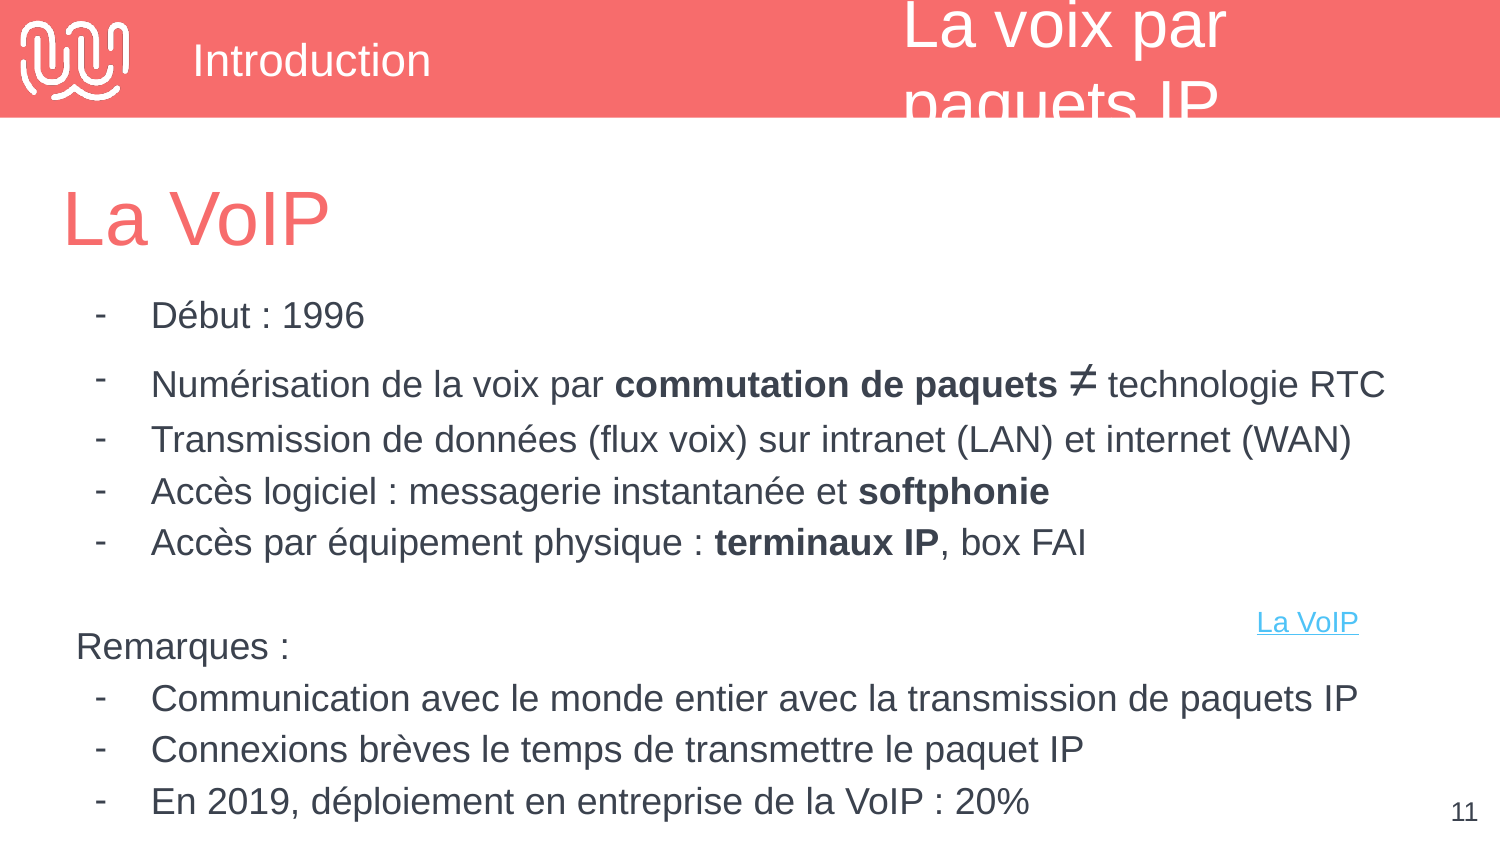

# Introduction
La voix par paquets IP
La VoIP
Début : 1996
Numérisation de la voix par commutation de paquets ≠ technologie RTC
Transmission de données (flux voix) sur intranet (LAN) et internet (WAN)
Accès logiciel : messagerie instantanée et softphonie
Accès par équipement physique : terminaux IP, box FAI

Remarques :
Communication avec le monde entier avec la transmission de paquets IP
Connexions brèves le temps de transmettre le paquet IP
En 2019, déploiement en entreprise de la VoIP : 20%
La VoIP
11